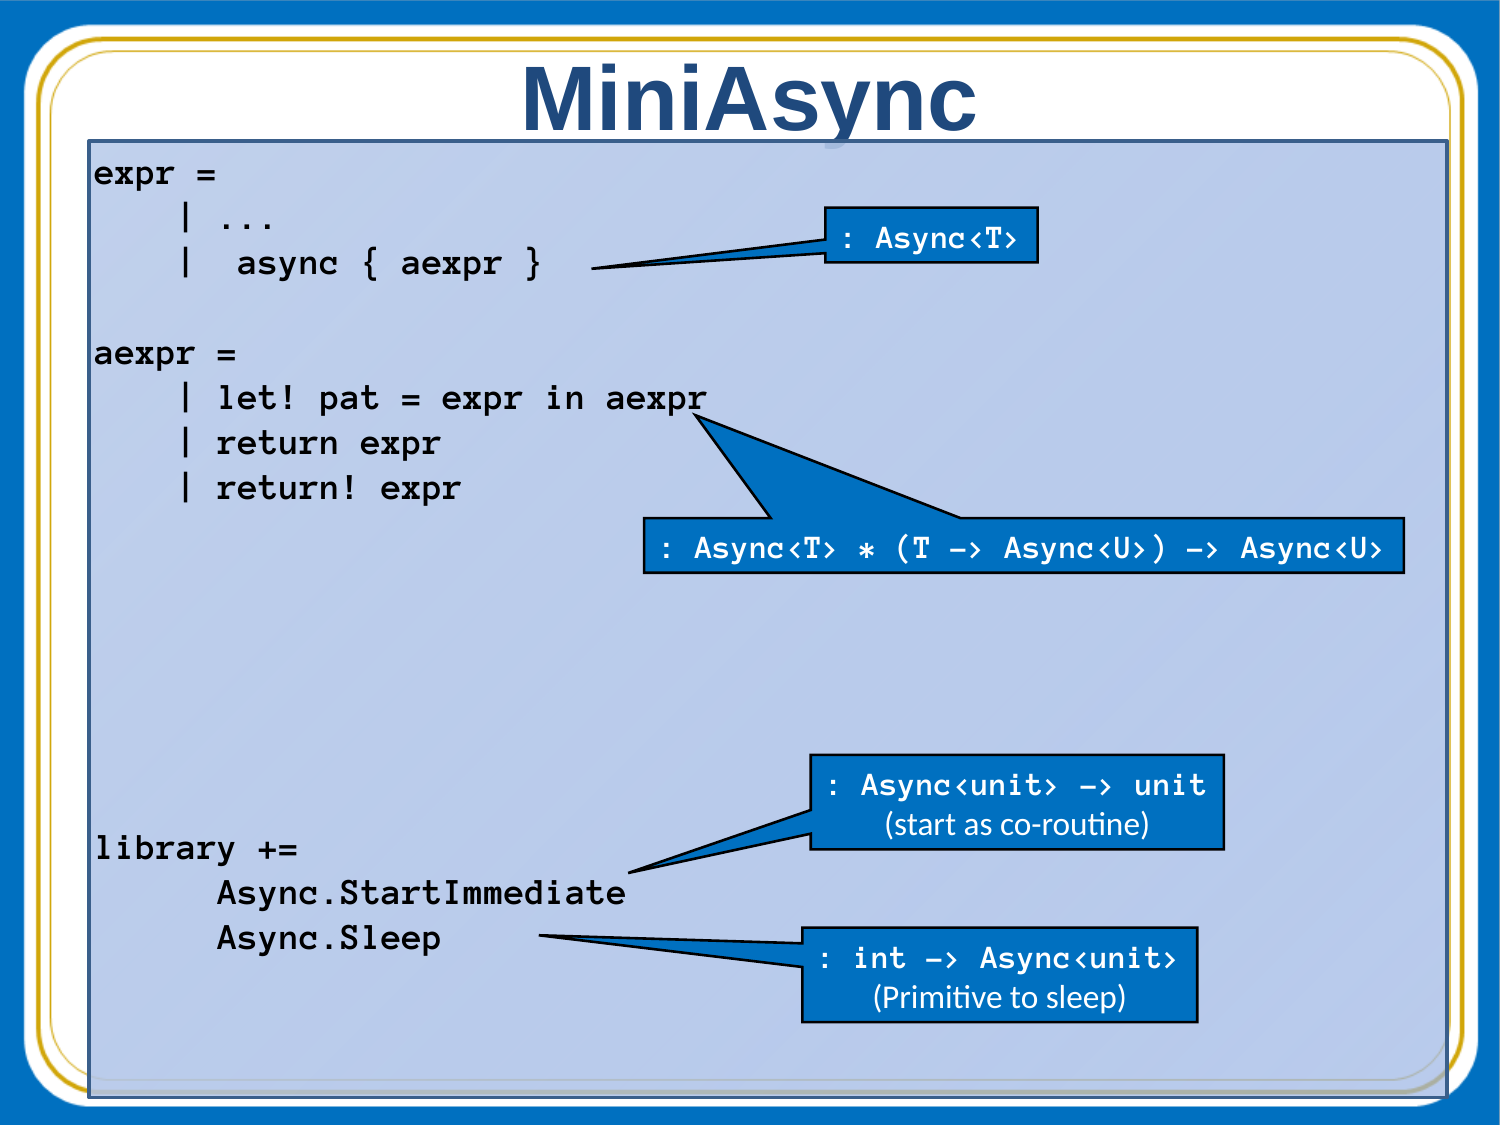

# MiniAsync
expr =
    | ...
    |  async { aexpr }

aexpr =
    | let! pat = expr in aexpr
    | return expr
    | return! expr

library +=
      Async.StartImmediate
      Async.Sleep

: Async<T>

: Async<T> * (T -> Async<U>) -> Async<U>
: Async<unit> -> unit
(start as co-routine)
: int -> Async<unit>
(Primitive to sleep)